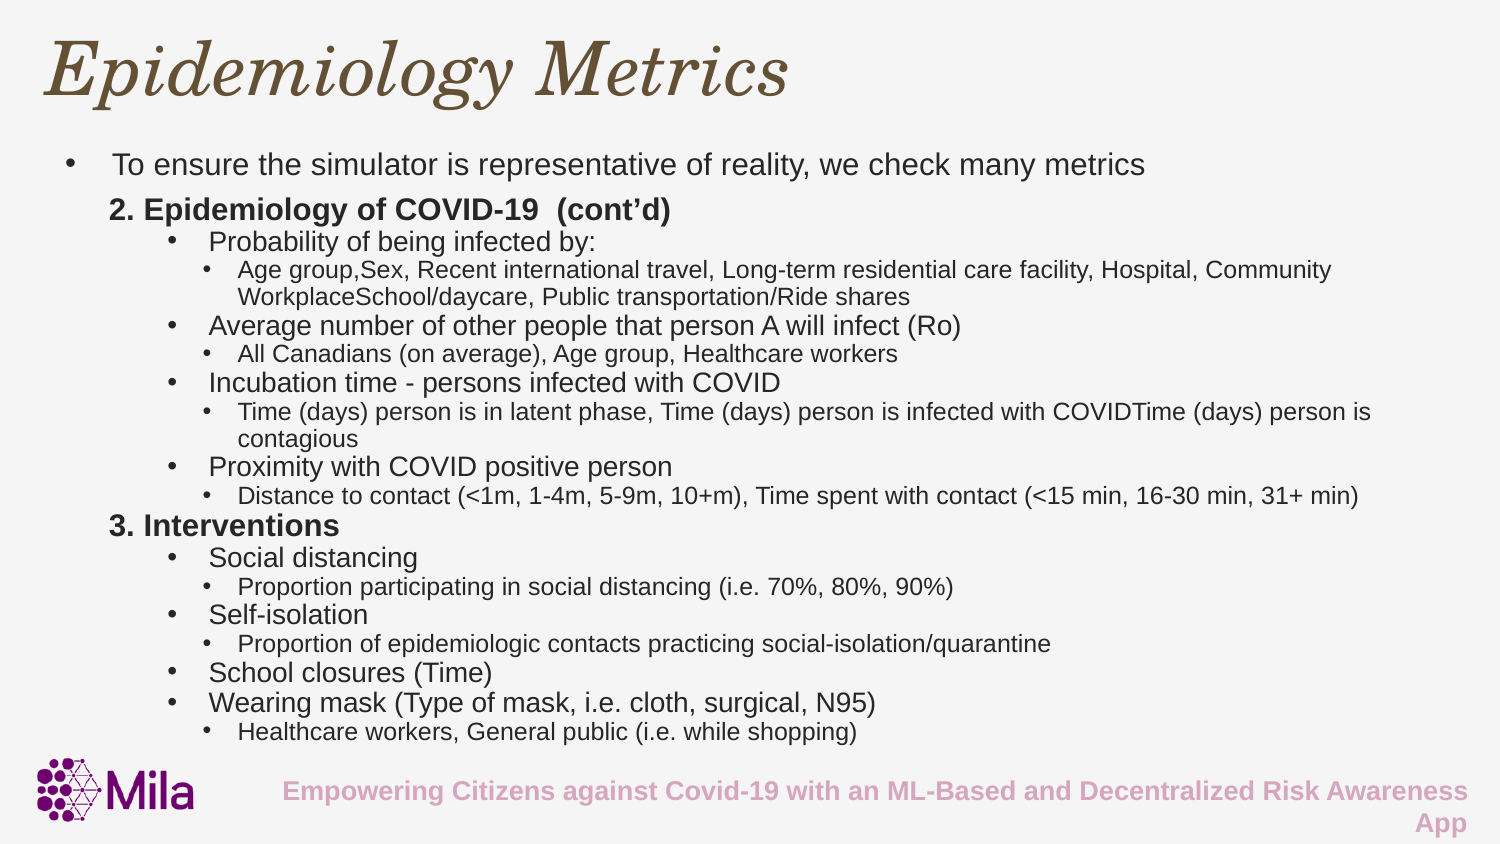

# Epidemiology Metrics
To ensure the simulator is representative of reality, we check many metrics
2. Epidemiology of COVID-19  (cont’d)
Probability of being infected by:
Age group,Sex, Recent international travel, Long-term residential care facility, Hospital, Community WorkplaceSchool/daycare, Public transportation/Ride shares
Average number of other people that person A will infect (Ro)
All Canadians (on average), Age group, Healthcare workers
Incubation time - persons infected with COVID
Time (days) person is in latent phase, Time (days) person is infected with COVIDTime (days) person is contagious
Proximity with COVID positive person
Distance to contact (<1m, 1-4m, 5-9m, 10+m), Time spent with contact (<15 min, 16-30 min, 31+ min)
3. Interventions
Social distancing
Proportion participating in social distancing (i.e. 70%, 80%, 90%)
Self-isolation
Proportion of epidemiologic contacts practicing social-isolation/quarantine
School closures (Time)
Wearing mask (Type of mask, i.e. cloth, surgical, N95)
Healthcare workers, General public (i.e. while shopping)
Empowering Citizens against Covid-19 with an ML-Based and Decentralized Risk Awareness App